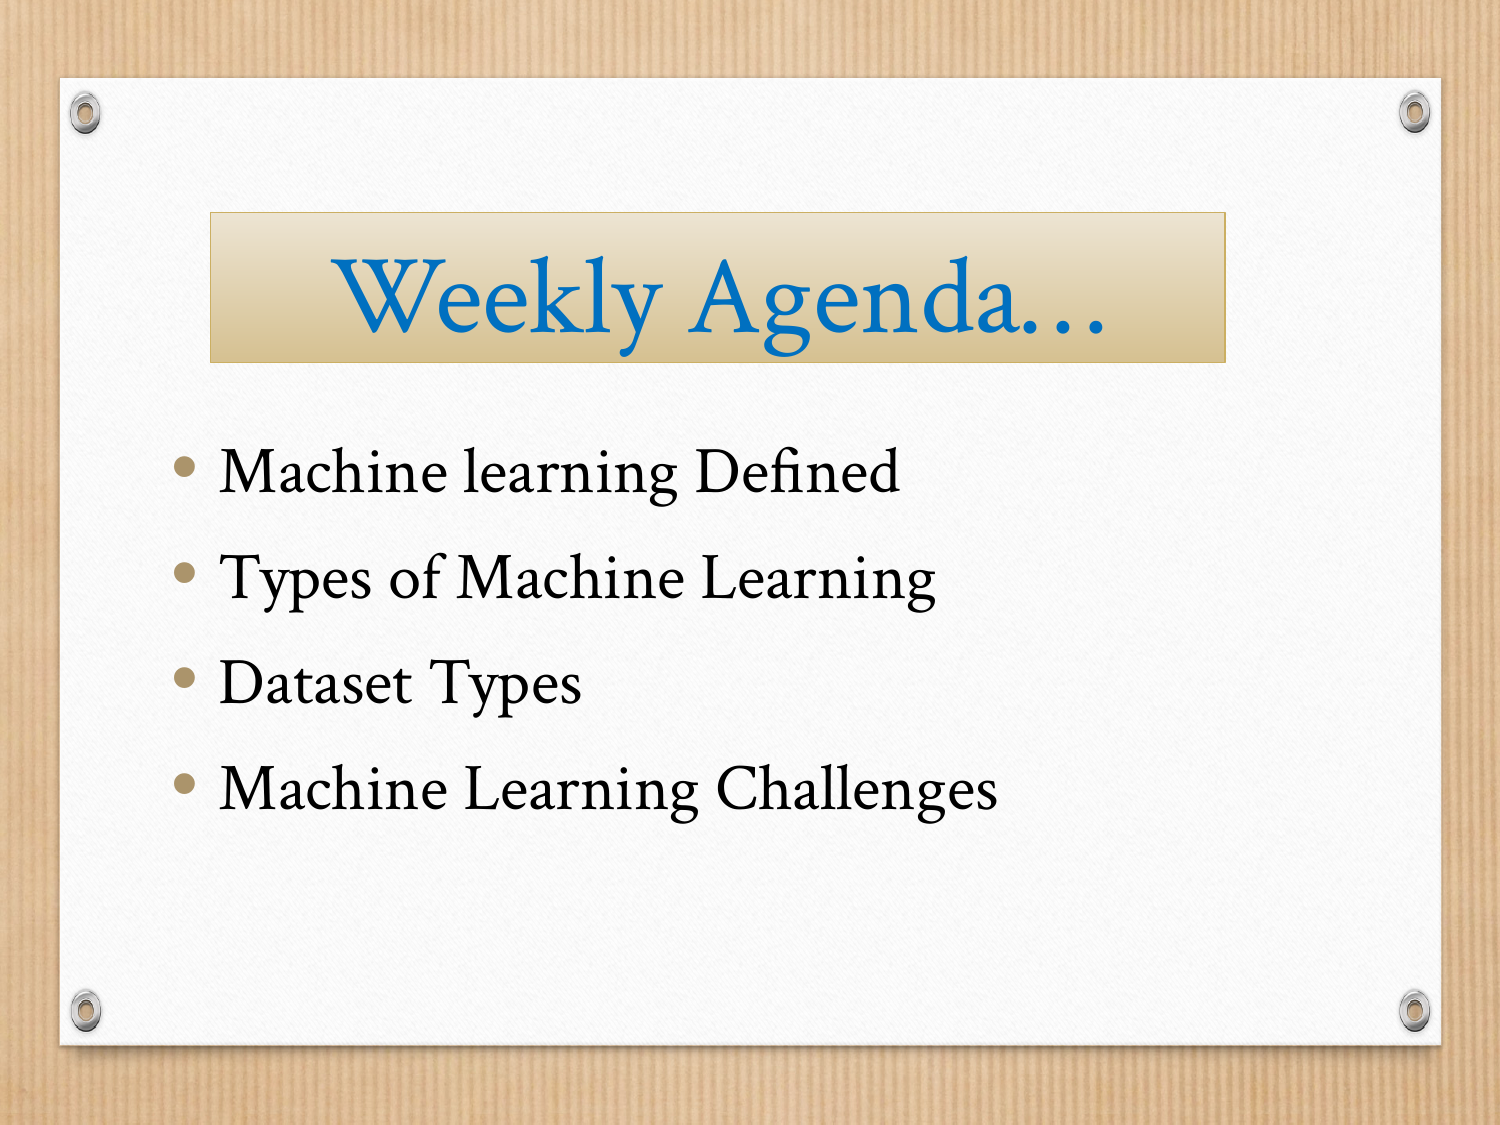

# Weekly Agenda…
Machine learning Defined
Types of Machine Learning
Dataset Types
Machine Learning Challenges